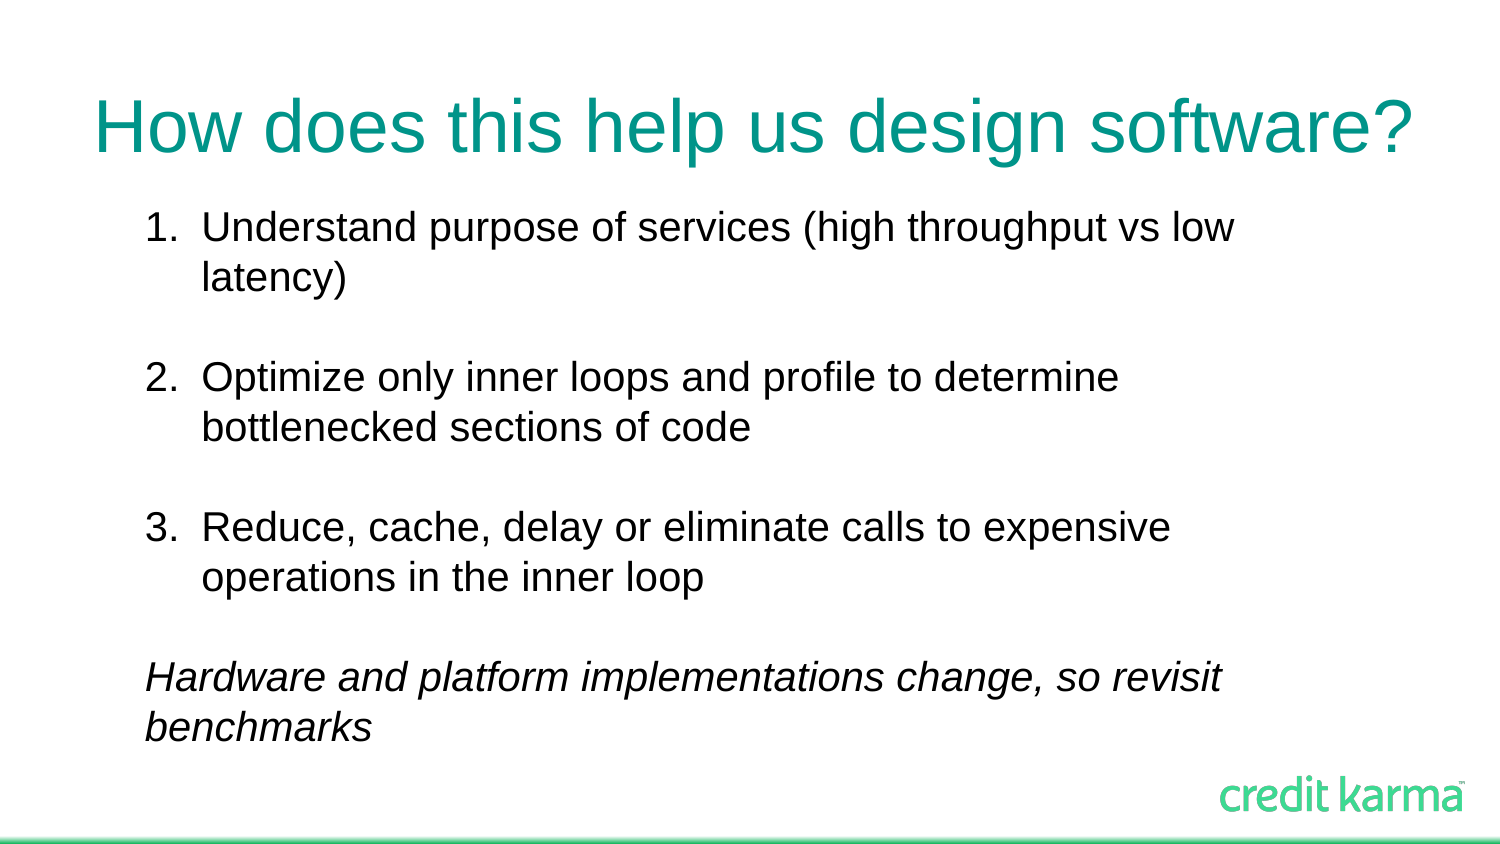

# How does this help us design software?
Understand purpose of services (high throughput vs low latency)

Optimize only inner loops and profile to determine bottlenecked sections of code

Reduce, cache, delay or eliminate calls to expensive operations in the inner loop

Hardware and platform implementations change, so revisit benchmarks